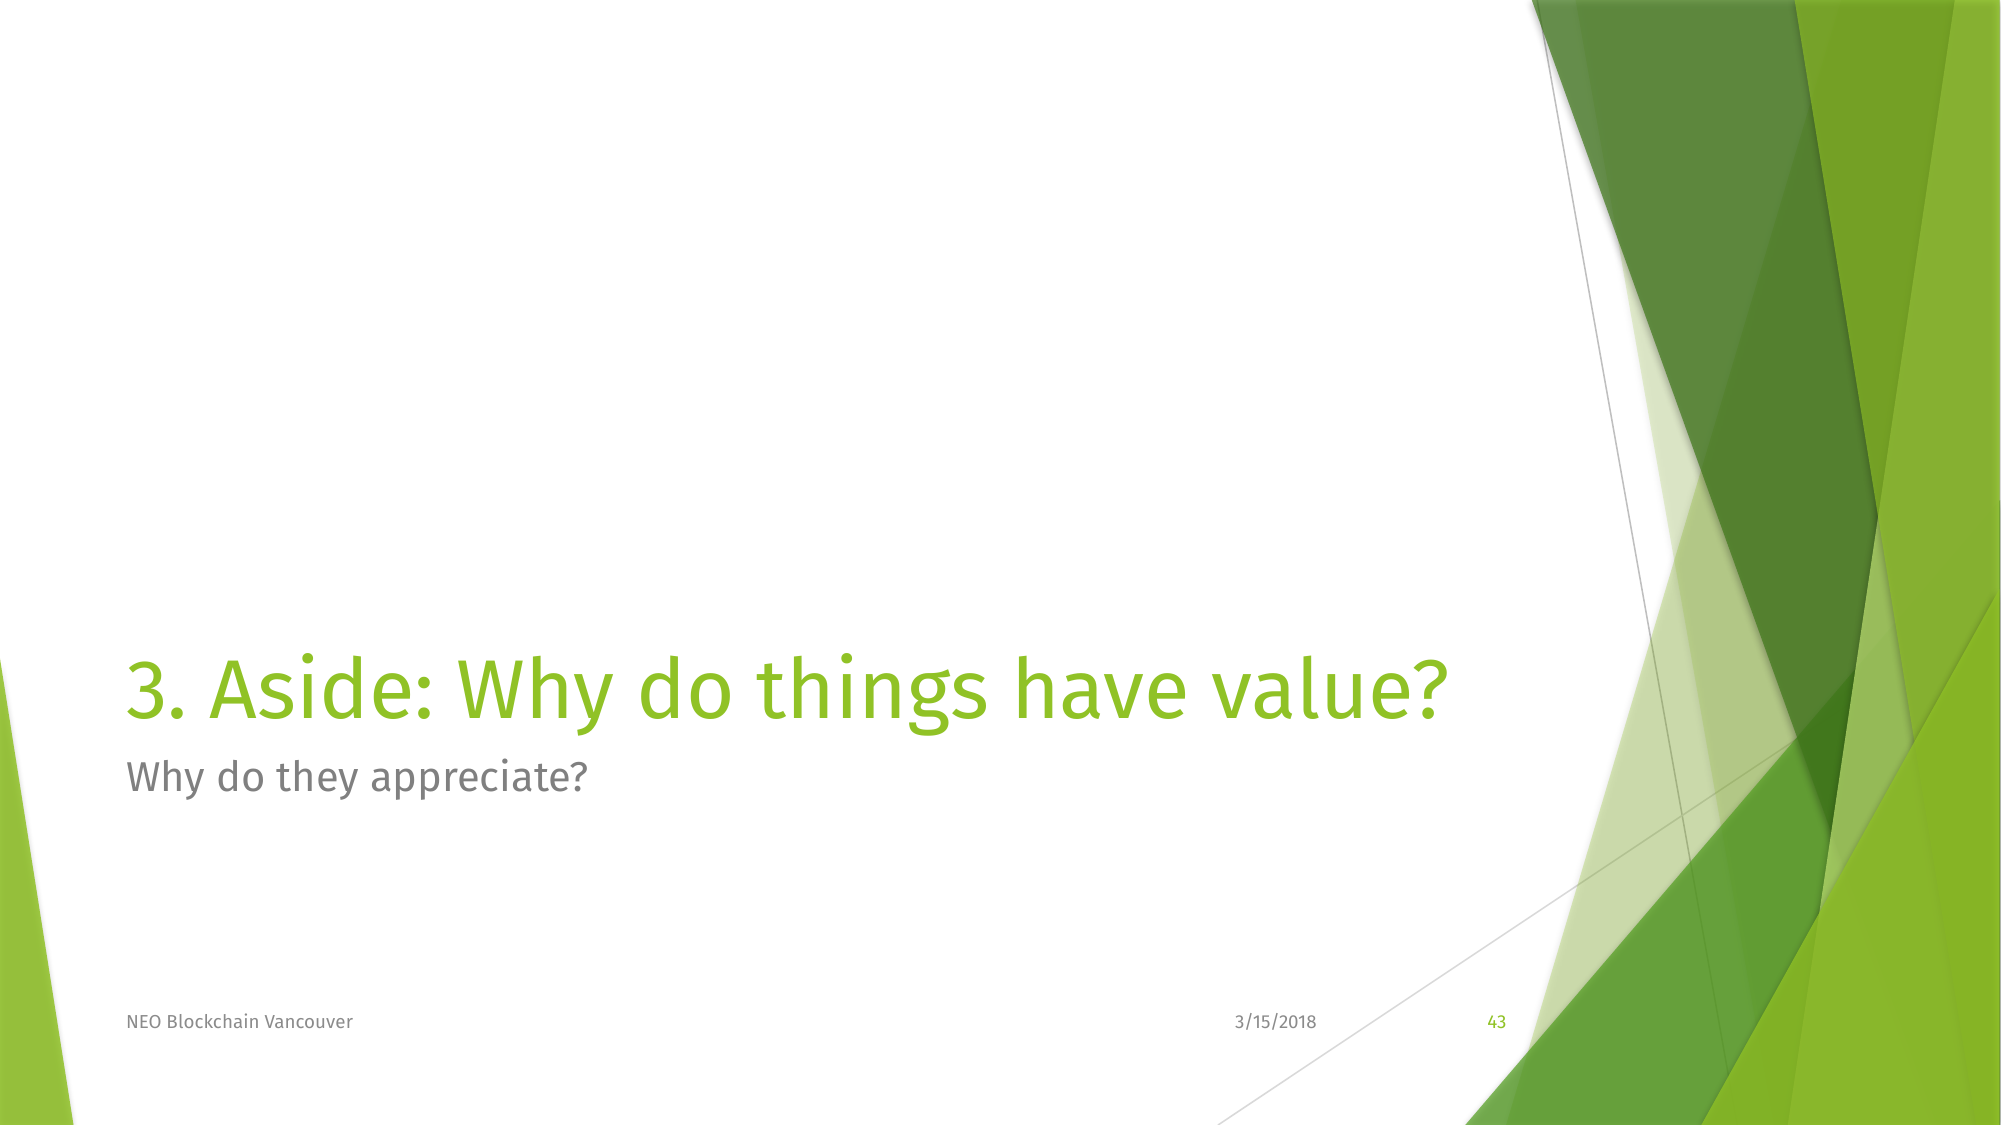

# 3. Aside: Why do things have value?
Why do they appreciate?
NEO Blockchain Vancouver
3/15/2018
43